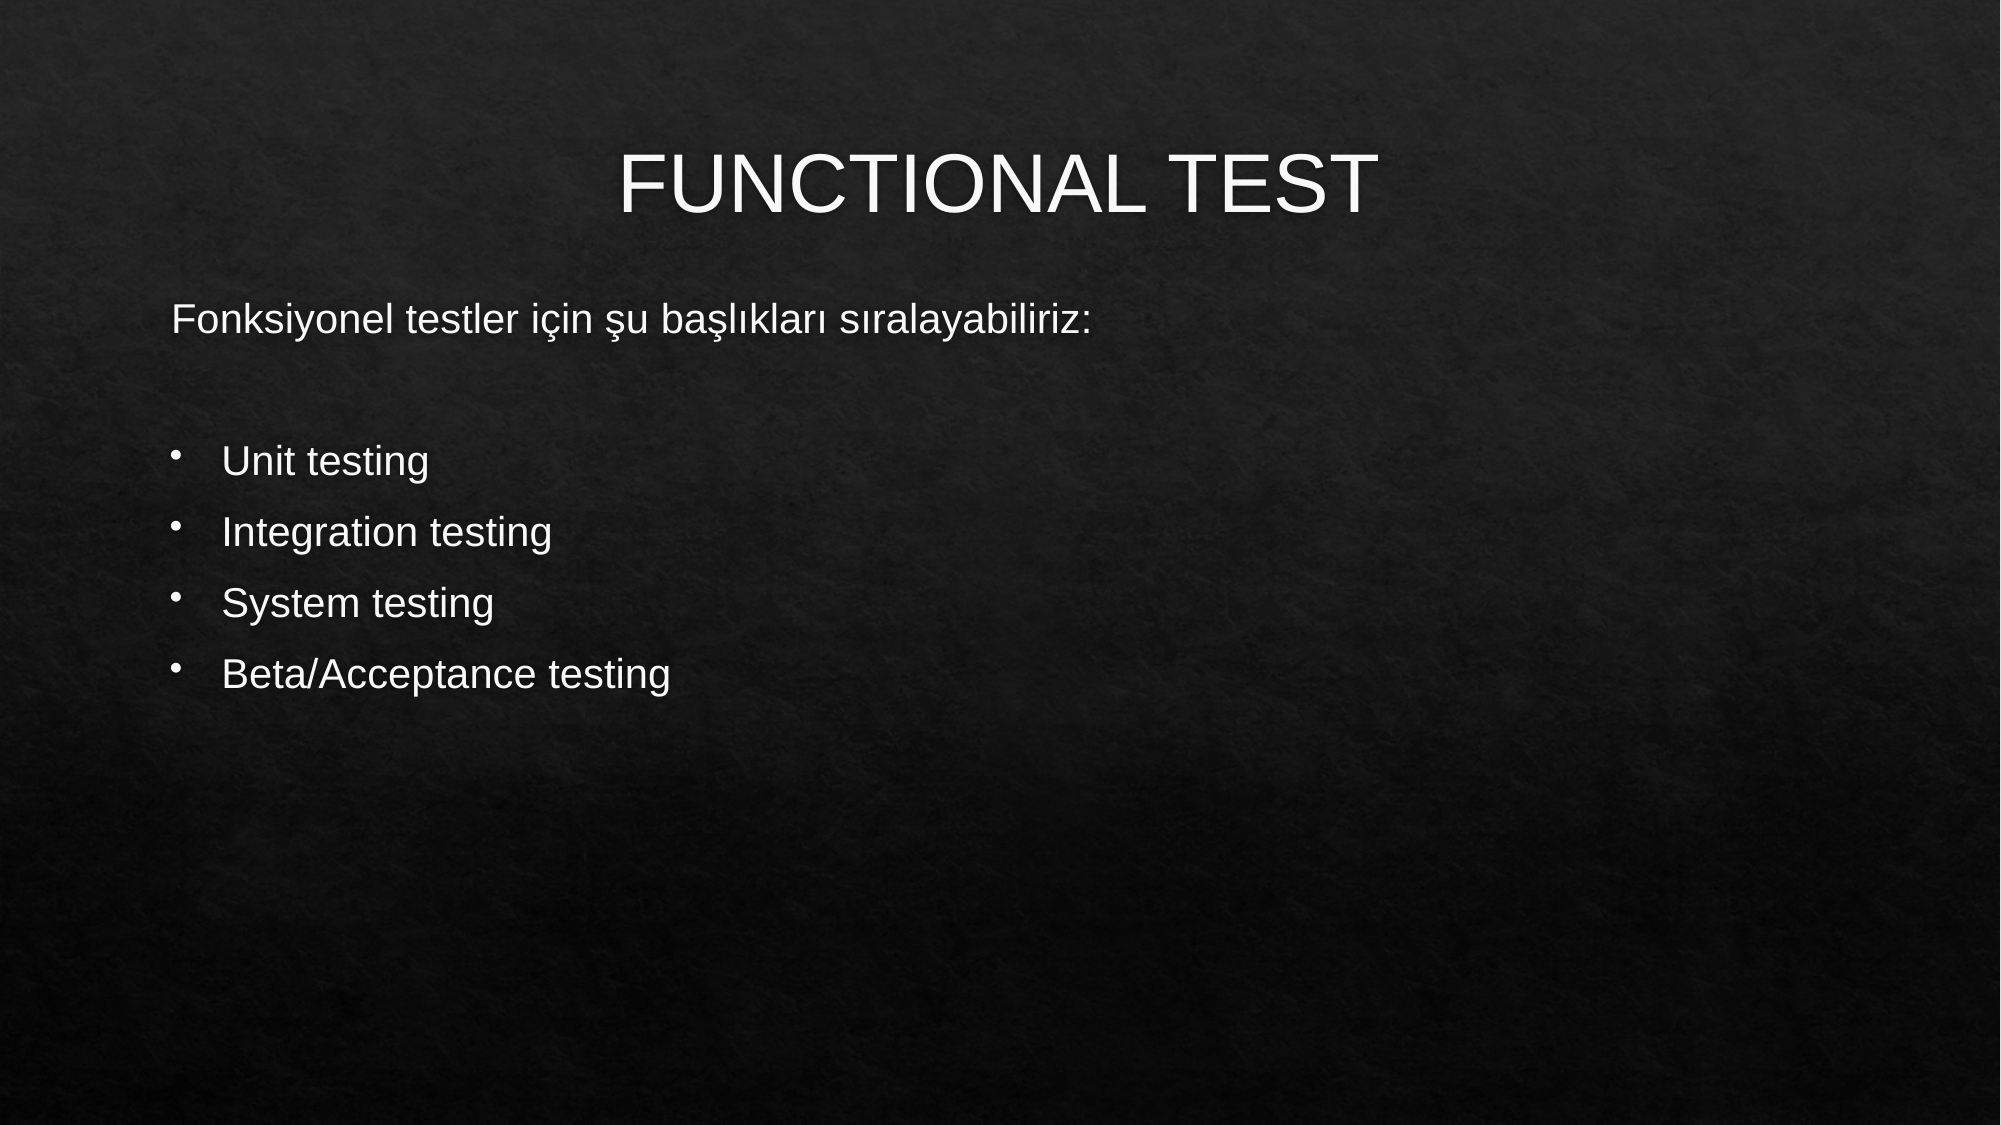

# FUNCTIONAL TEST
Fonksiyonel testler için şu başlıkları sıralayabiliriz:

Unit testing
Integration testing
System testing
Beta/Acceptance testing